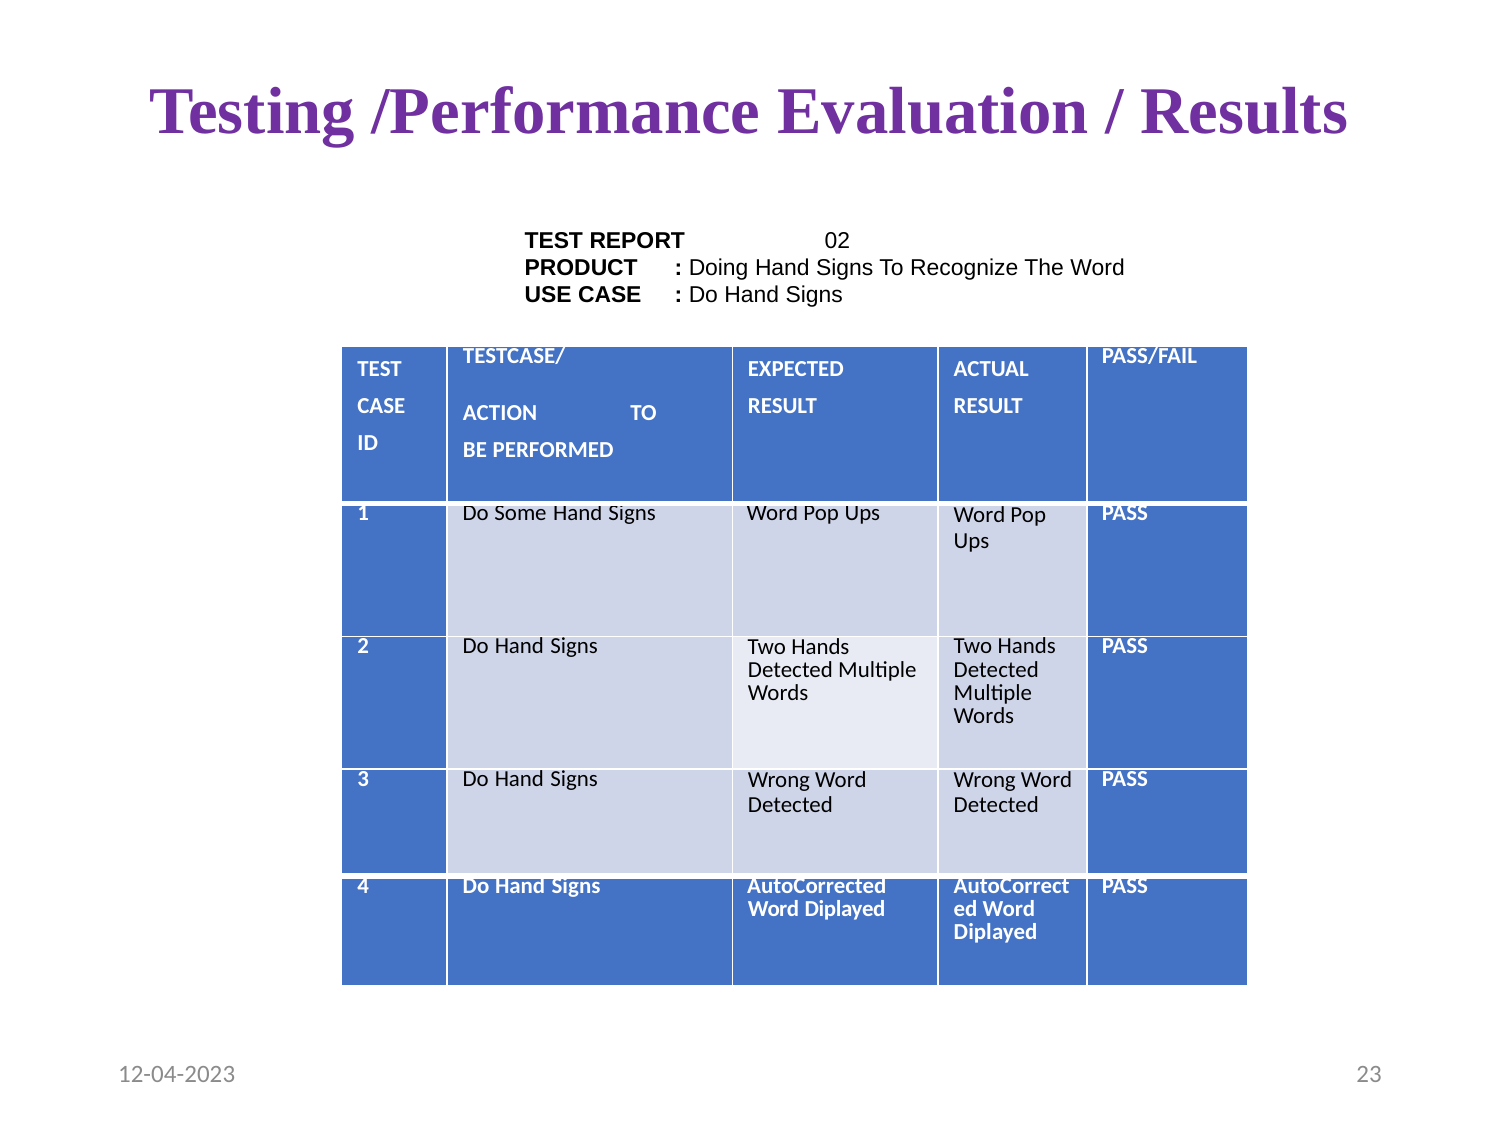

# Testing /Performance Evaluation / Results
TEST REPORT	02
PRODUCT	: Doing Hand Signs To Recognize The Word
USE CASE	: Do Hand Signs

| TEST CASE ID | TESTCASE/ ACTION TO BE PERFORMED | EXPECTED RESULT | ACTUAL RESULT | PASS/FAIL |
| --- | --- | --- | --- | --- |
| 1 | Do Some Hand Signs | Word Pop Ups | Word Pop Ups | PASS |
| 2 | Do Hand Signs | Two Hands Detected Multiple Words | Two Hands Detected Multiple Words | PASS |
| 3 | Do Hand Signs | Wrong Word Detected | Wrong Word Detected | PASS |
| 4 | Do Hand Signs | AutoCorrected Word Diplayed | AutoCorrect ed Word Diplayed | PASS |
12-04-2023
23